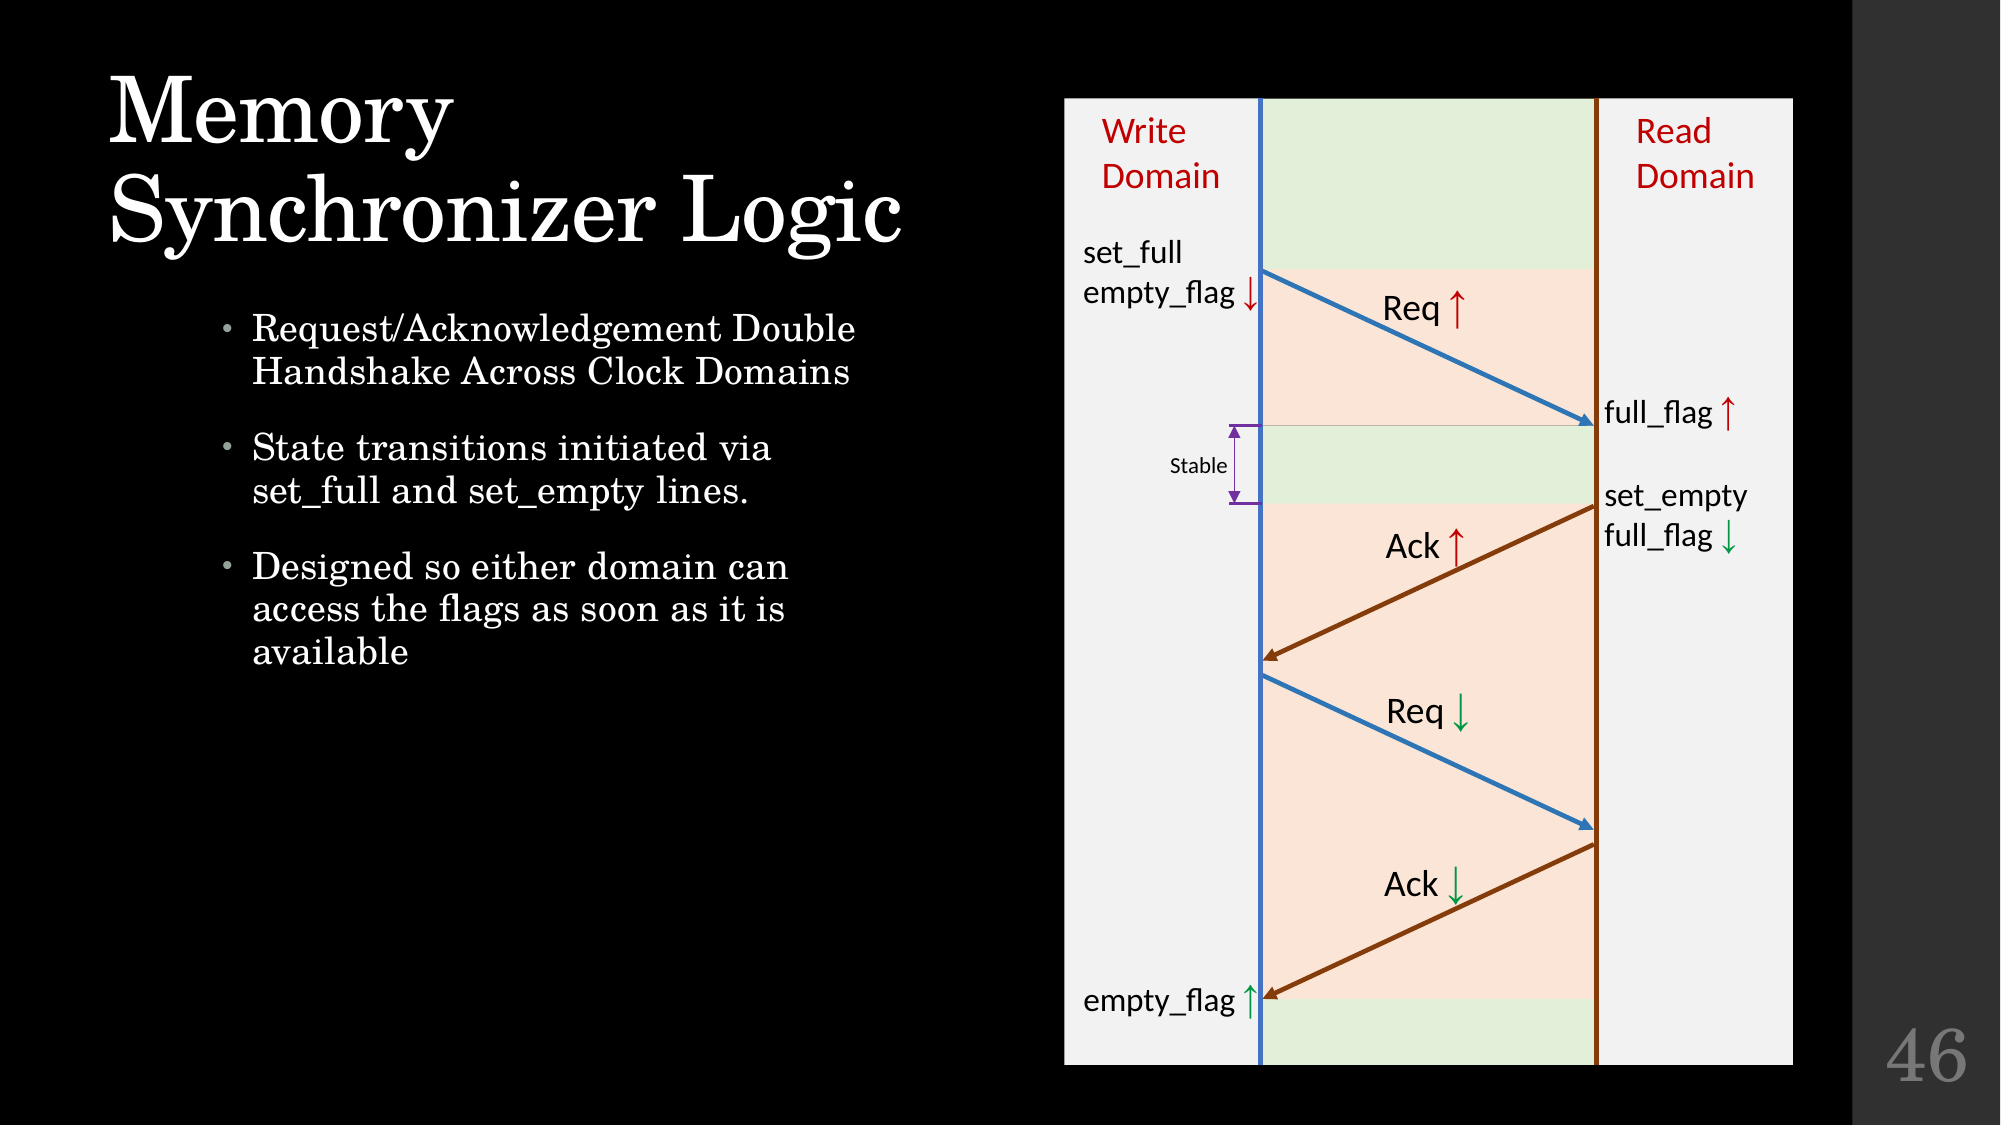

# Memory Synchronizer Logic

Read
Domain
Write
Domain
set_full
empty_flag ↓

Req ↑
full_flag ↑

Stable
set_empty
full_flag ↓

Ack ↑
Req ↓
Ack ↓
empty_flag ↑

Request/Acknowledgement Double Handshake Across Clock Domains
State transitions initiated via set_full and set_empty lines.
Designed so either domain can access the flags as soon as it is available

46